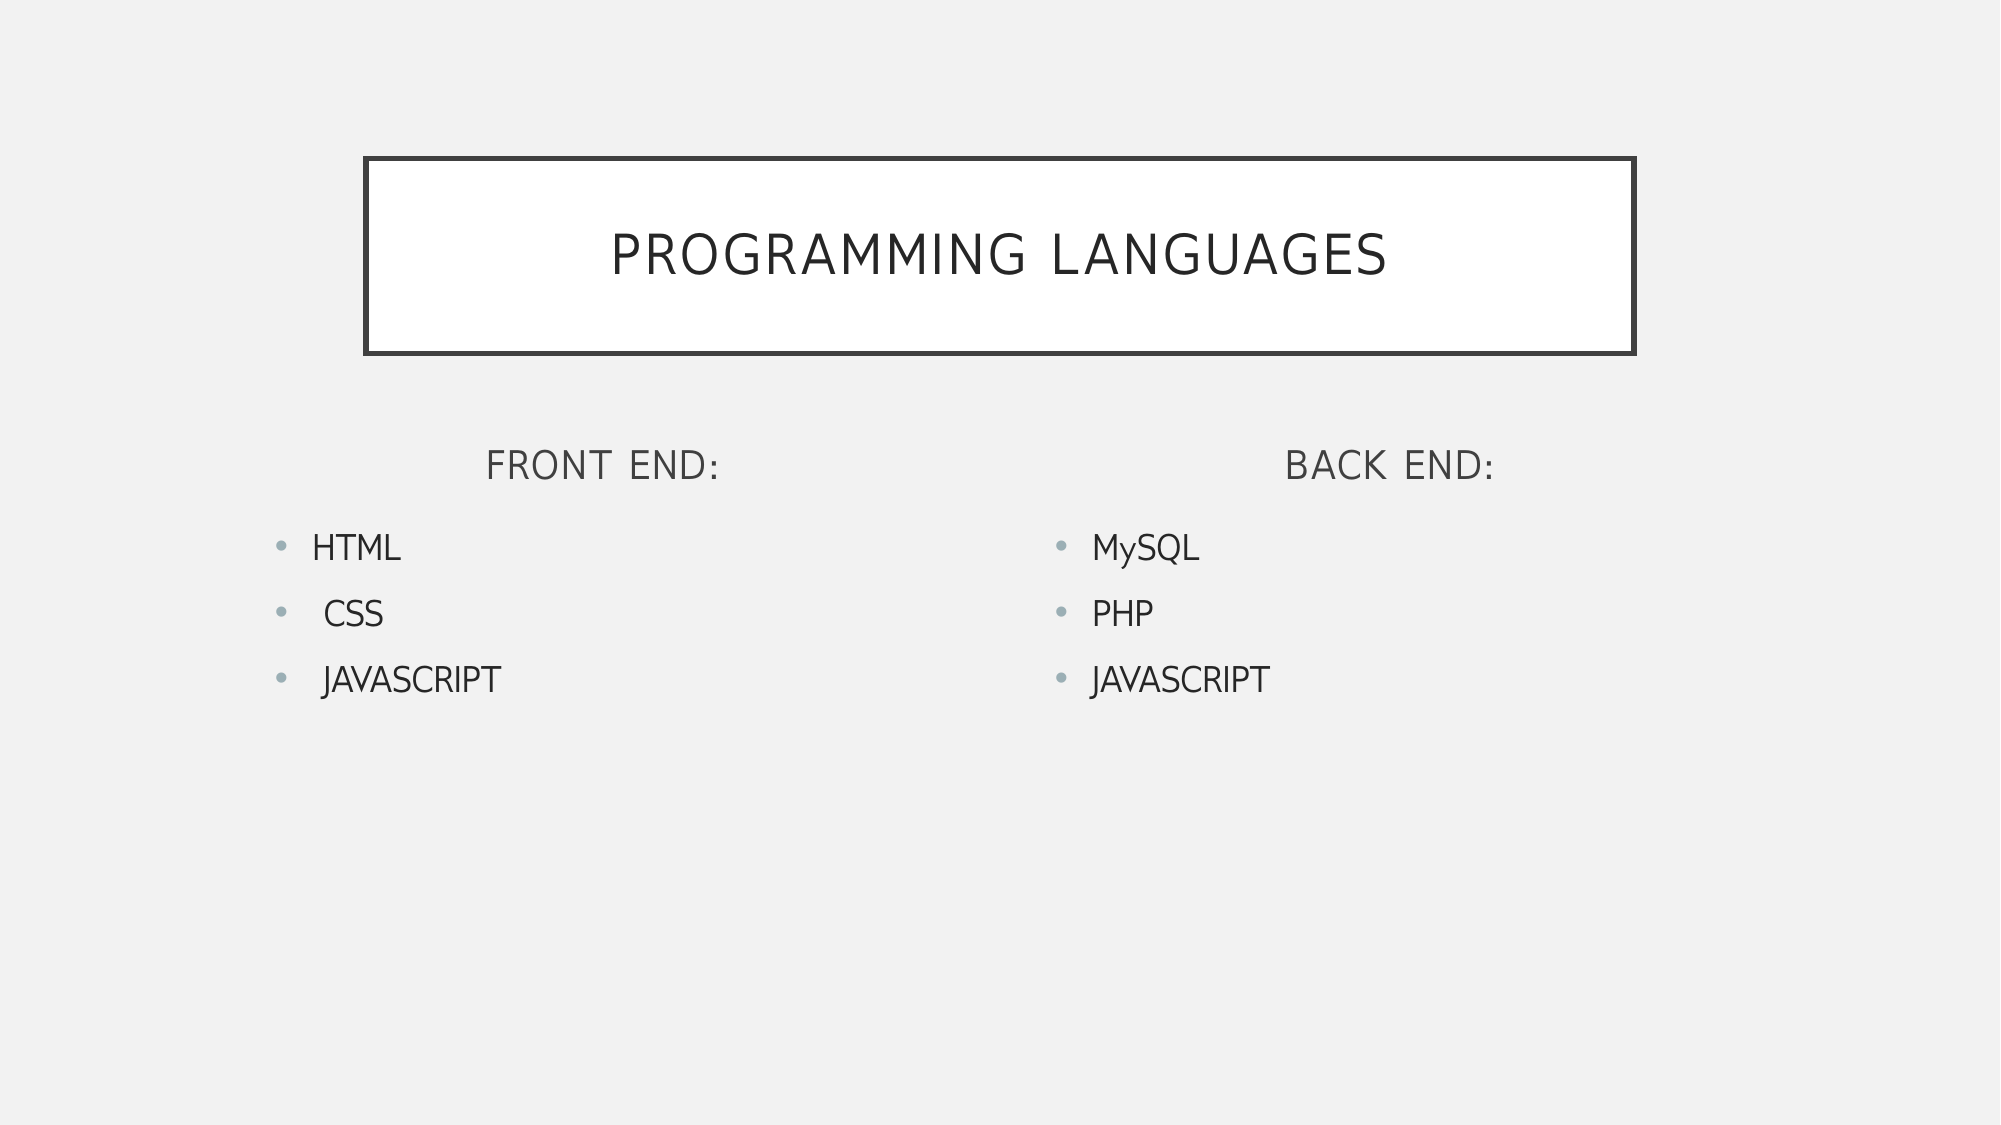

# programming languages
front end:
back end:
HTML
 CSS
 JAVASCRIPT

MySQL
PHP
JAVASCRIPT